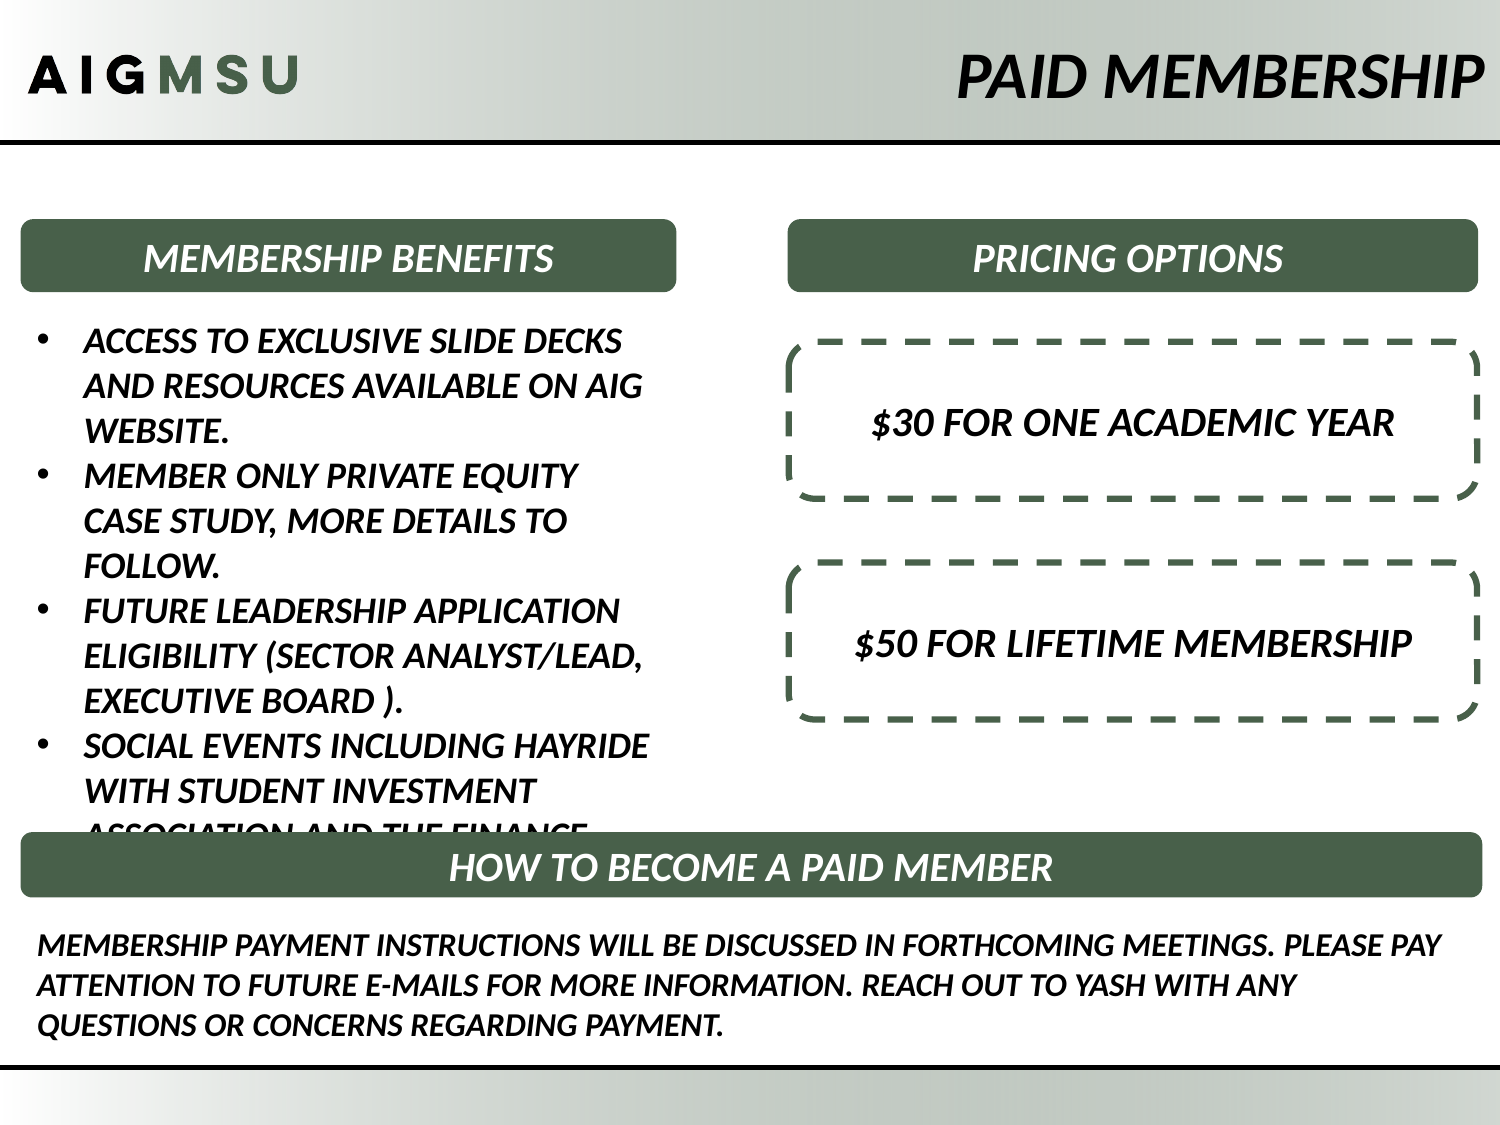

Paid Membership
Membership Benefits
Pricing Options
Access to exclusive slide decks and resources available on AIG website.
Member only Private Equity case study, more details to follow.
Future leadership application eligibility (Sector Analyst/Lead, Executive Board ).
Social events including Hayride with Student investment association and the finance association.
$30 for one academic year
$50 for Lifetime Membership
How to become a paid member
Membership payment instructions will be discussed in forthcoming meetings. Please pay attention to future e-mails for more information. reach out to Yash with any questions or concerns regarding payment.